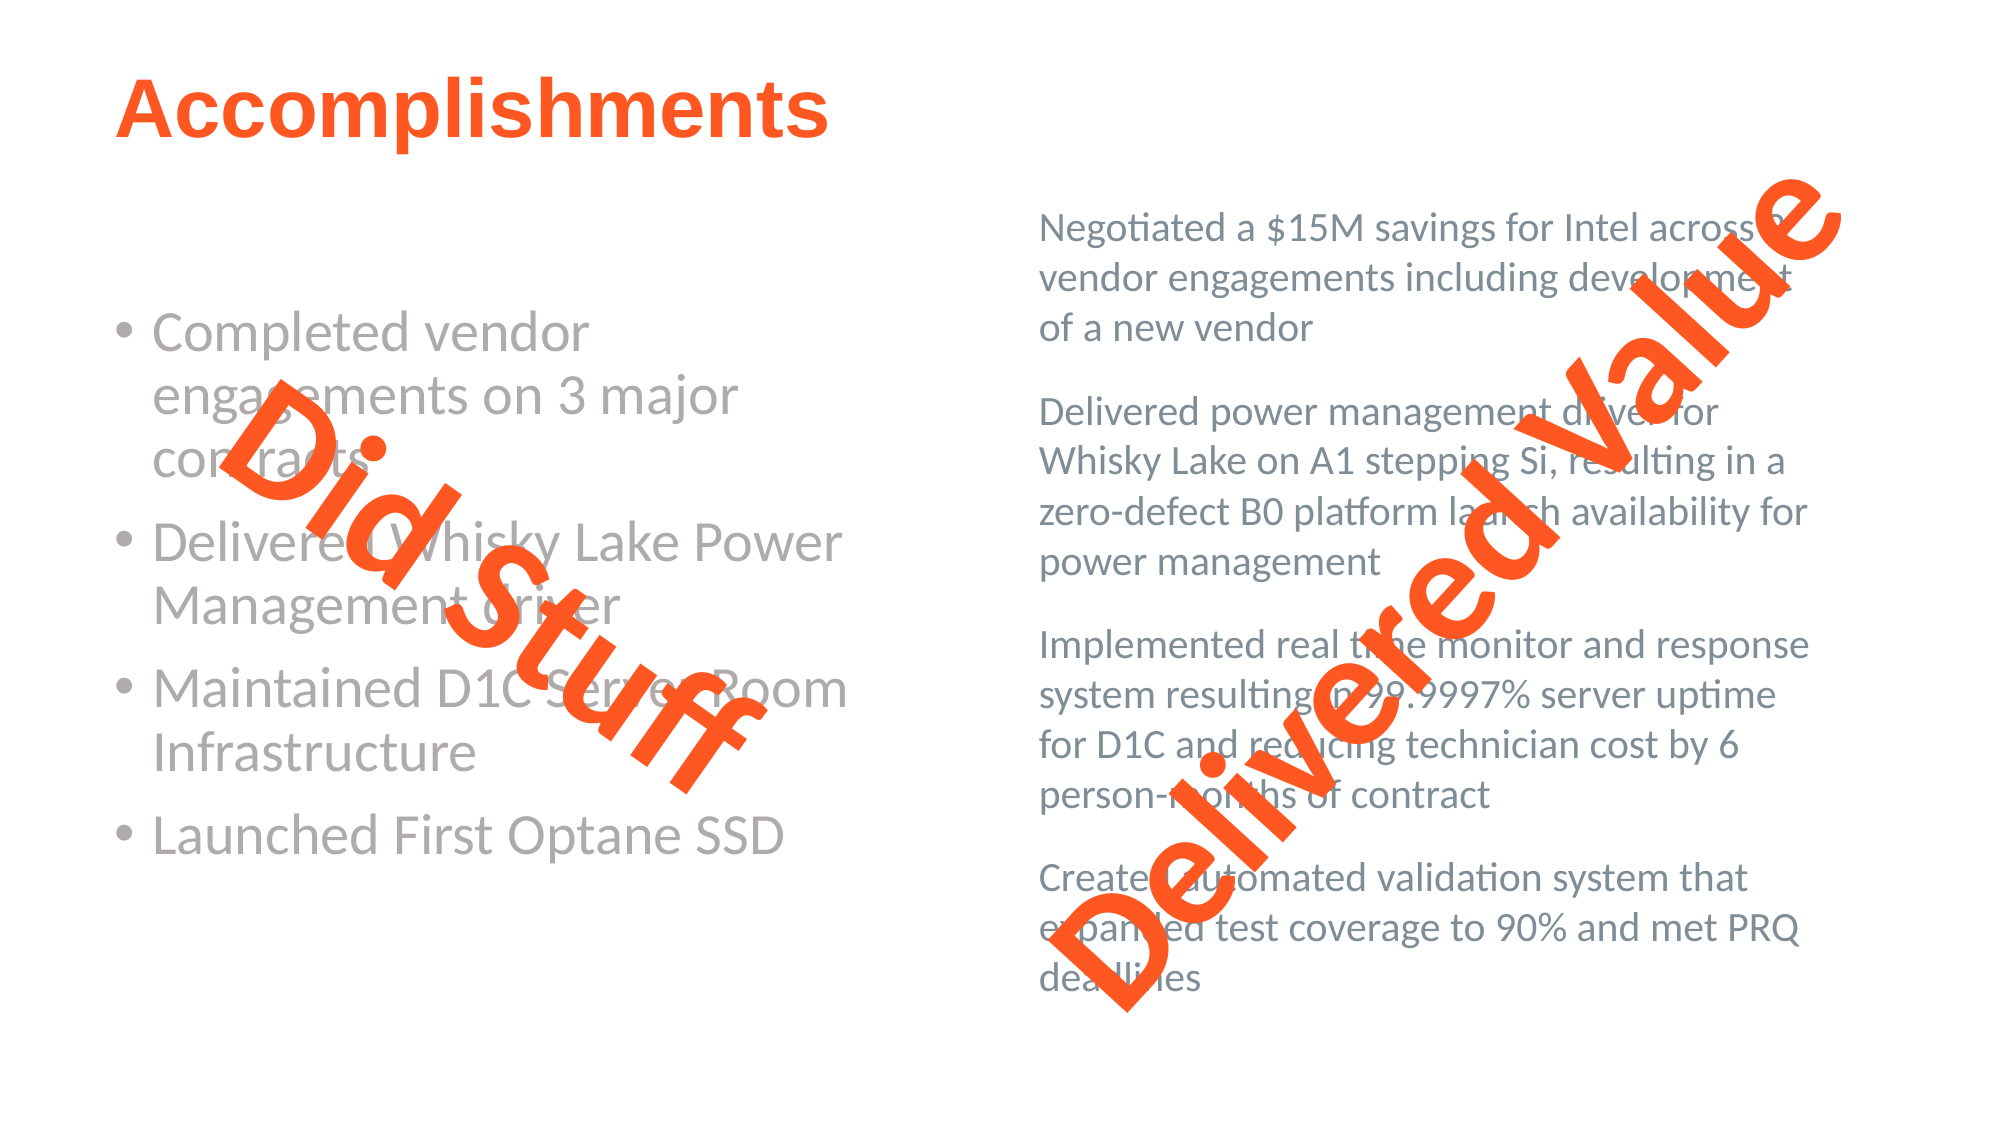

# Accomplishments
Negotiated a $15M savings for Intel across 3 vendor engagements including development of a new vendor
Delivered power management driver for Whisky Lake on A1 stepping Si, resulting in a zero-defect B0 platform launch availability for power management
Implemented real time monitor and response system resulting in 99.9997% server uptime for D1C and reducing technician cost by 6 person-months of contract
Created automated validation system that expanded test coverage to 90% and met PRQ deadlines

Completed vendor engagements on 3 major contracts
Delivered Whisky Lake Power Management driver
Maintained D1C Server Room Infrastructure
Launched First Optane SSD
Delivered Value
Did Stuff